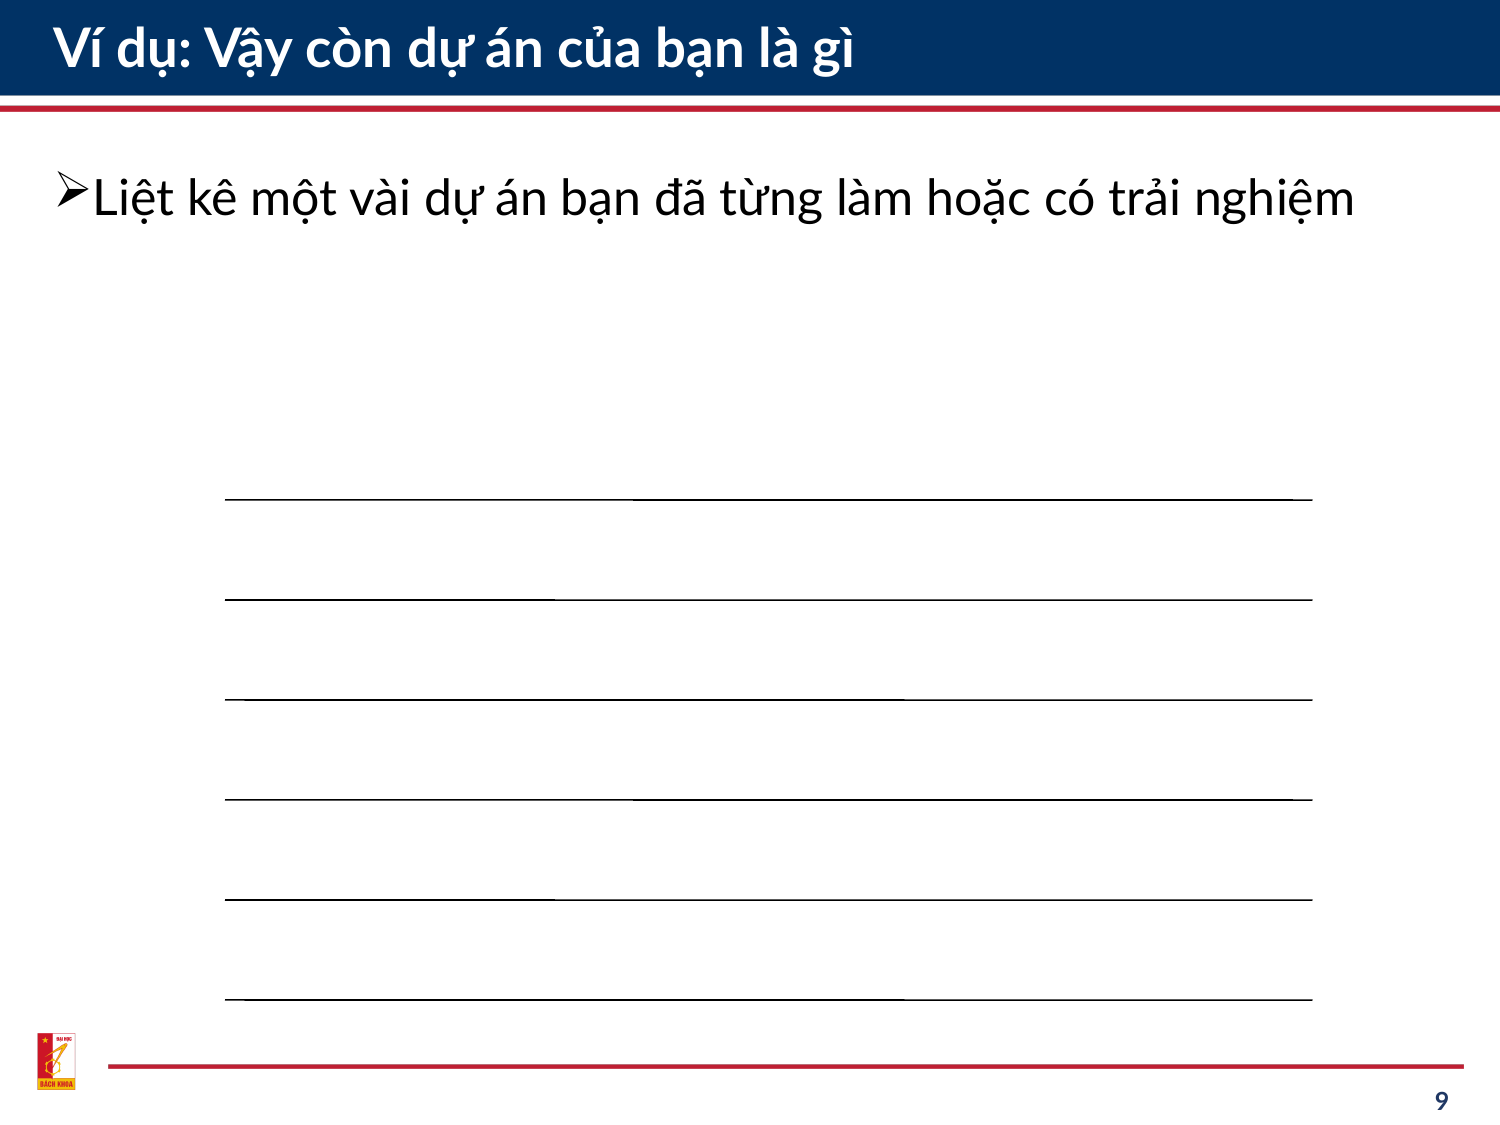

# Ví dụ: Vậy còn dự án của bạn là gì
Liệt kê một vài dự án bạn đã từng làm hoặc có trải nghiệm

9